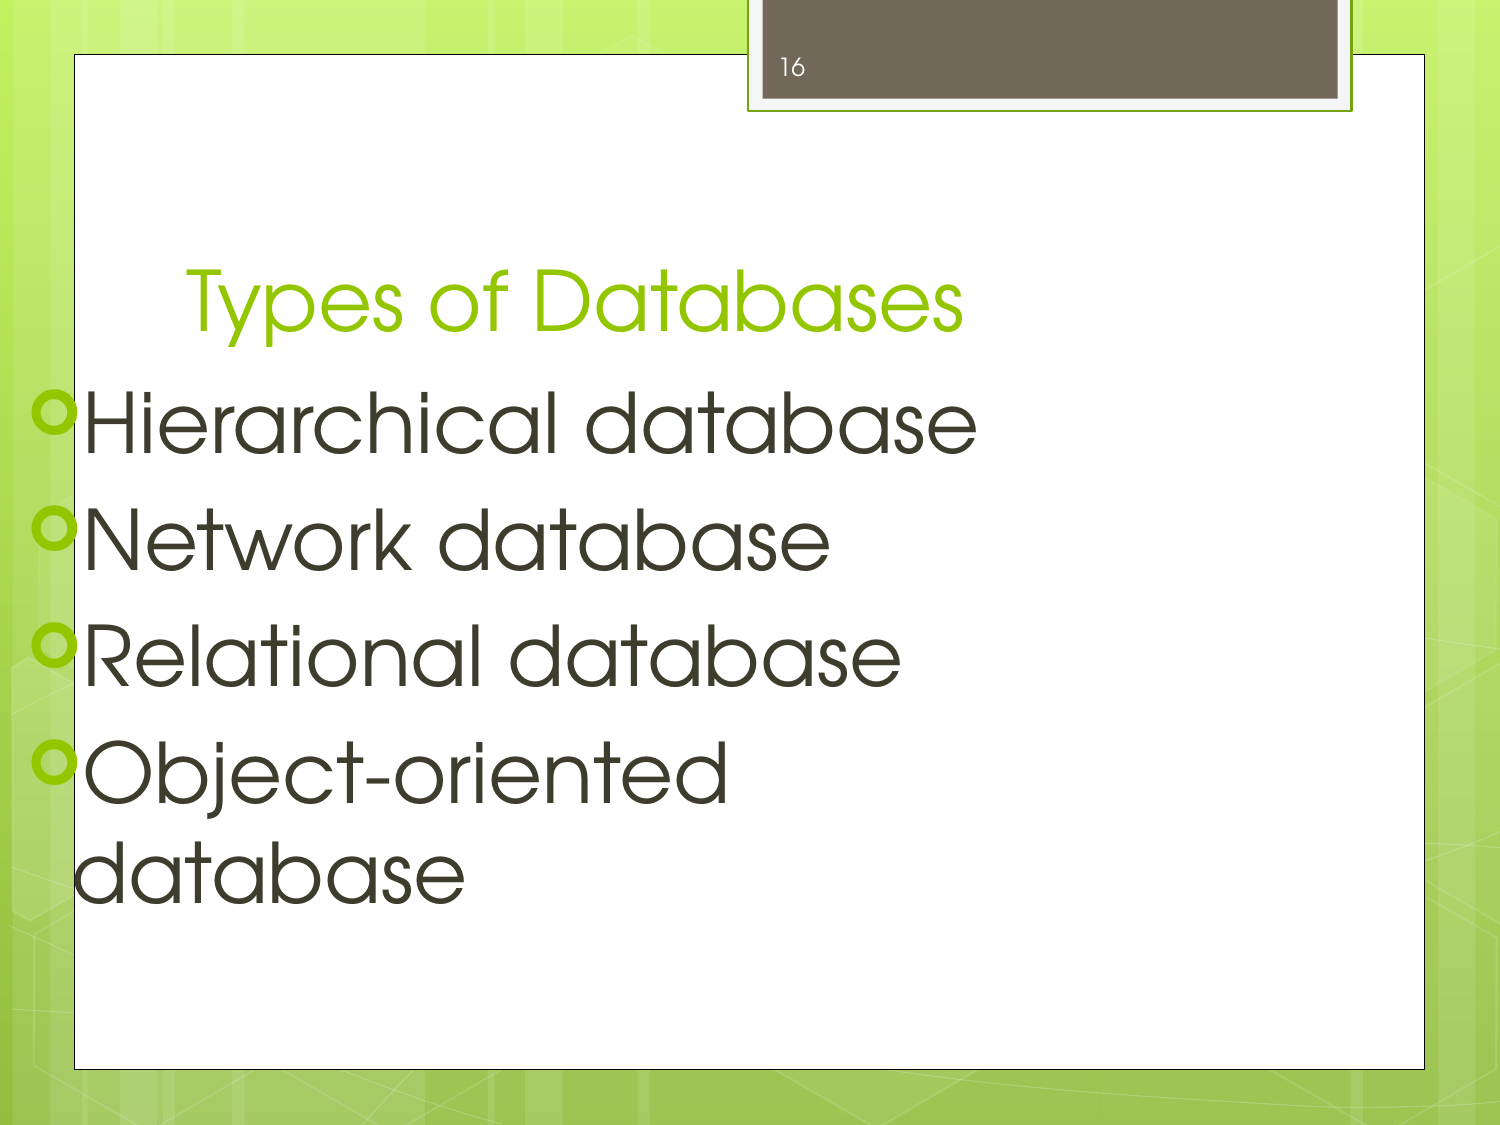

16
# Types of Databases
Hierarchical database
Network database
Relational database
Object-oriented database